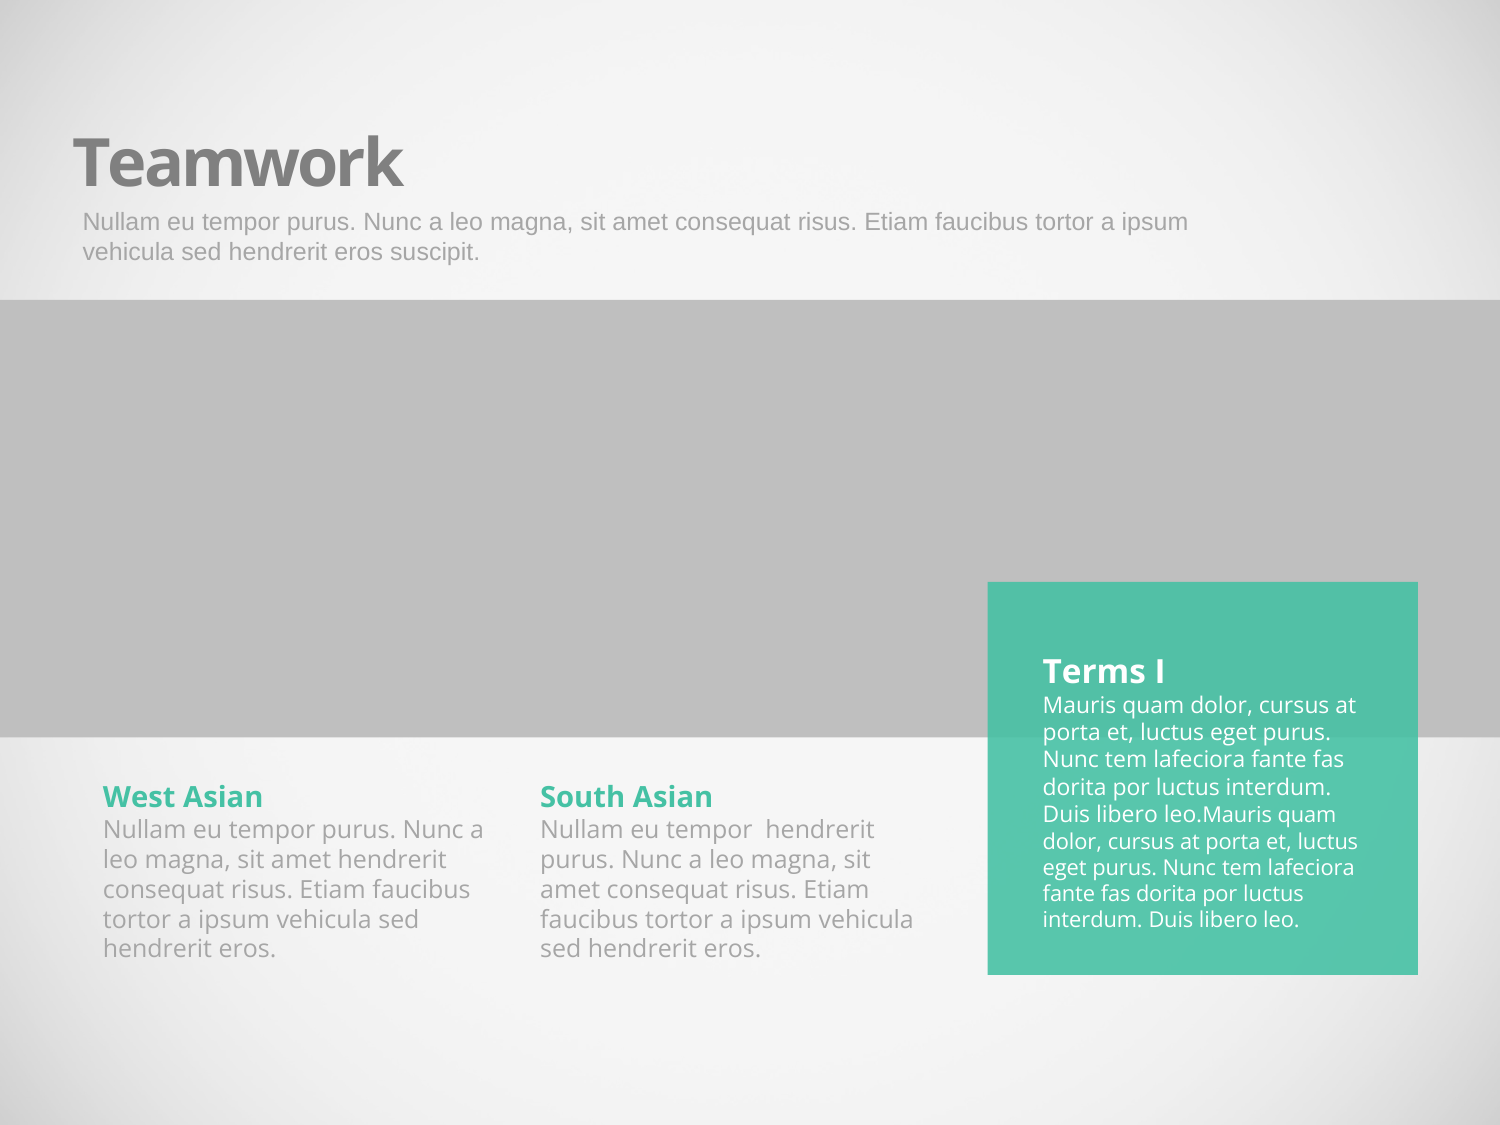

Teamwork
Nullam eu tempor purus. Nunc a leo magna, sit amet consequat risus. Etiam faucibus tortor a ipsum vehicula sed hendrerit eros suscipit.

Terms I
Mauris quam dolor, cursus at porta et, luctus eget purus. Nunc tem lafeciora fante fas dorita por luctus interdum. Duis libero leo.Mauris quam dolor, cursus at porta et, luctus eget purus. Nunc tem lafeciora fante fas dorita por luctus interdum. Duis libero leo.
West Asian
Nullam eu tempor purus. Nunc a leo magna, sit amet hendrerit  consequat risus. Etiam faucibus tortor a ipsum vehicula sed hendrerit eros.
South Asian
Nullam eu tempor  hendrerit purus. Nunc a leo magna, sit amet consequat risus. Etiam faucibus tortor a ipsum vehicula sed hendrerit eros.